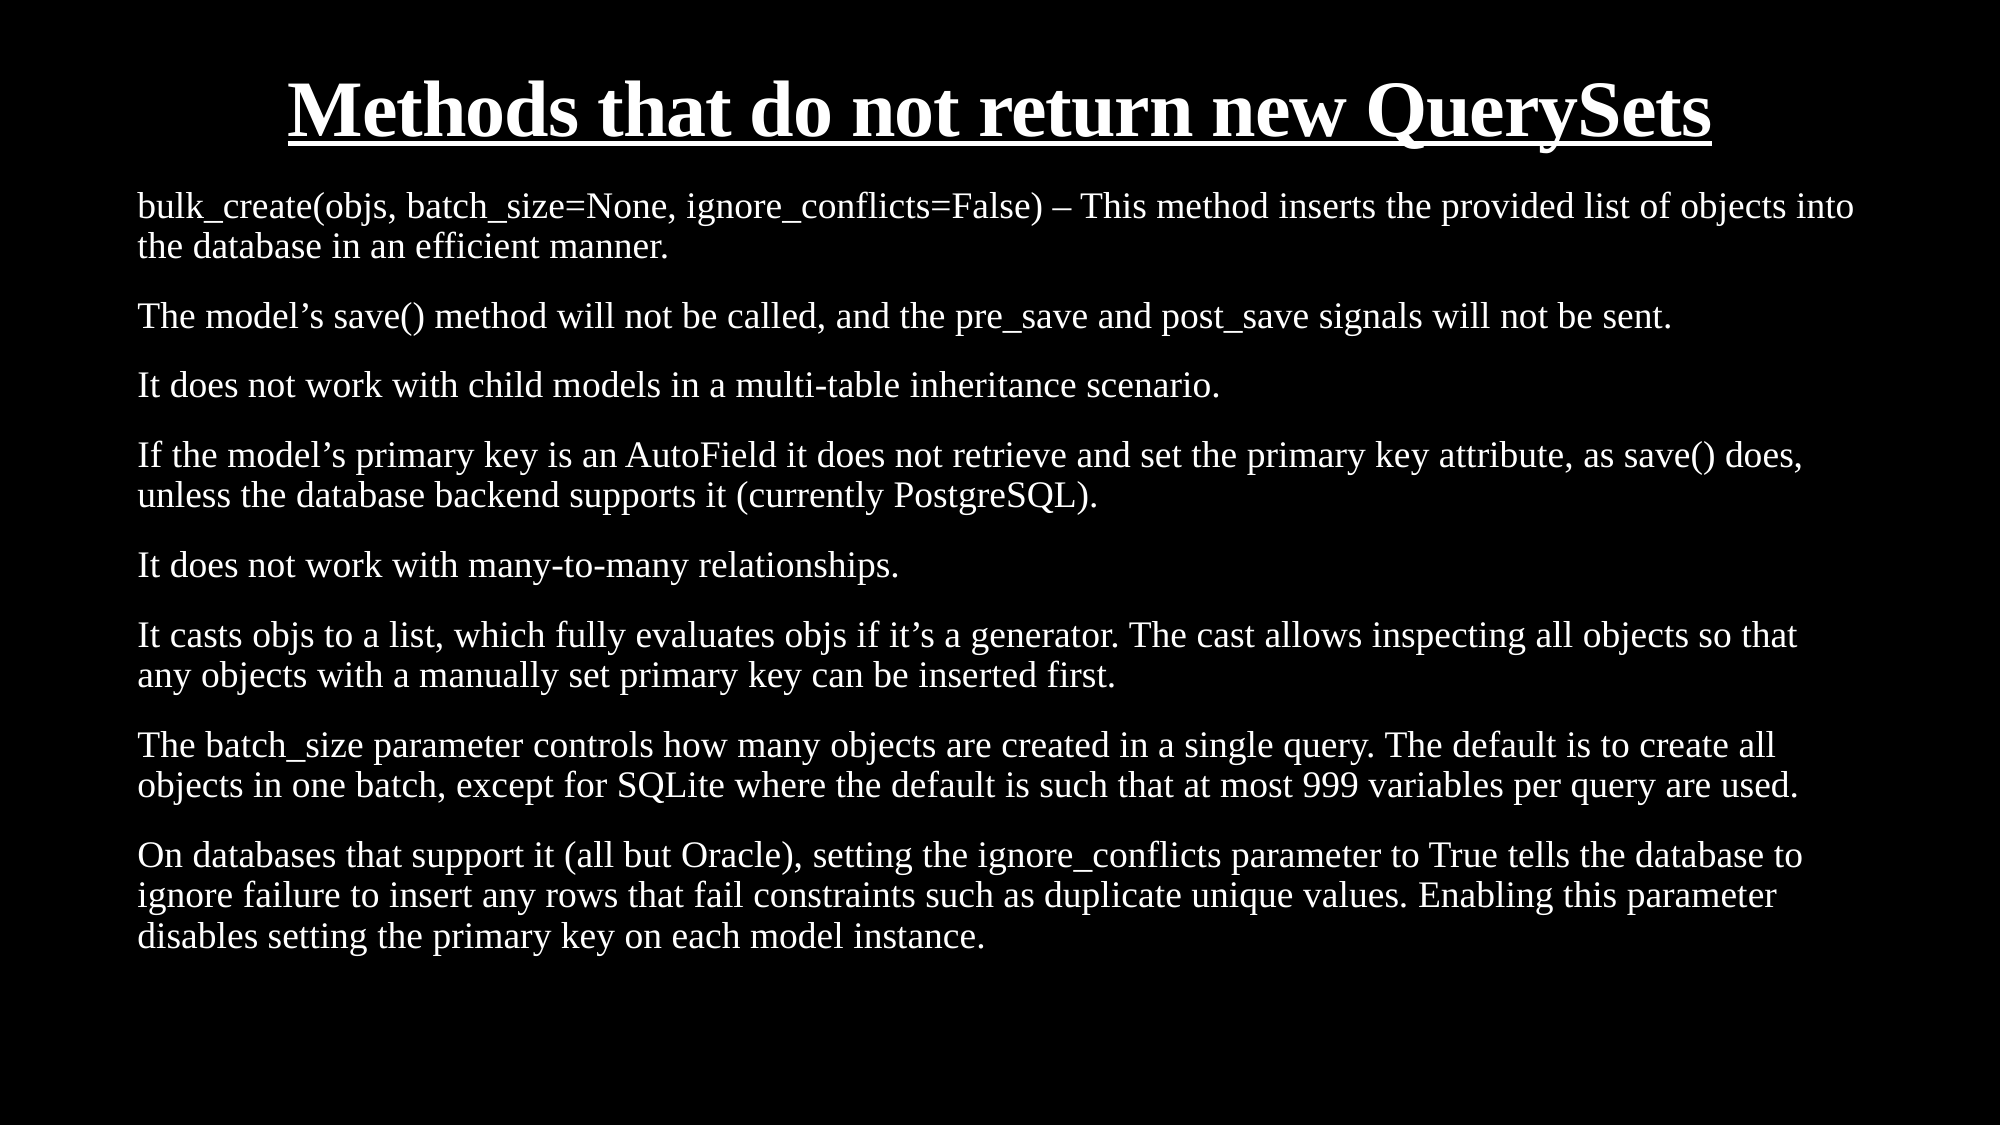

# Methods that do not return new QuerySets
bulk_create(objs, batch_size=None, ignore_conflicts=False) – This method inserts the provided list of objects into the database in an efficient manner.
The model’s save() method will not be called, and the pre_save and post_save signals will not be sent.
It does not work with child models in a multi-table inheritance scenario.
If the model’s primary key is an AutoField it does not retrieve and set the primary key attribute, as save() does, unless the database backend supports it (currently PostgreSQL).
It does not work with many-to-many relationships.
It casts objs to a list, which fully evaluates objs if it’s a generator. The cast allows inspecting all objects so that any objects with a manually set primary key can be inserted first.
The batch_size parameter controls how many objects are created in a single query. The default is to create all objects in one batch, except for SQLite where the default is such that at most 999 variables per query are used.
On databases that support it (all but Oracle), setting the ignore_conflicts parameter to True tells the database to ignore failure to insert any rows that fail constraints such as duplicate unique values. Enabling this parameter disables setting the primary key on each model instance.